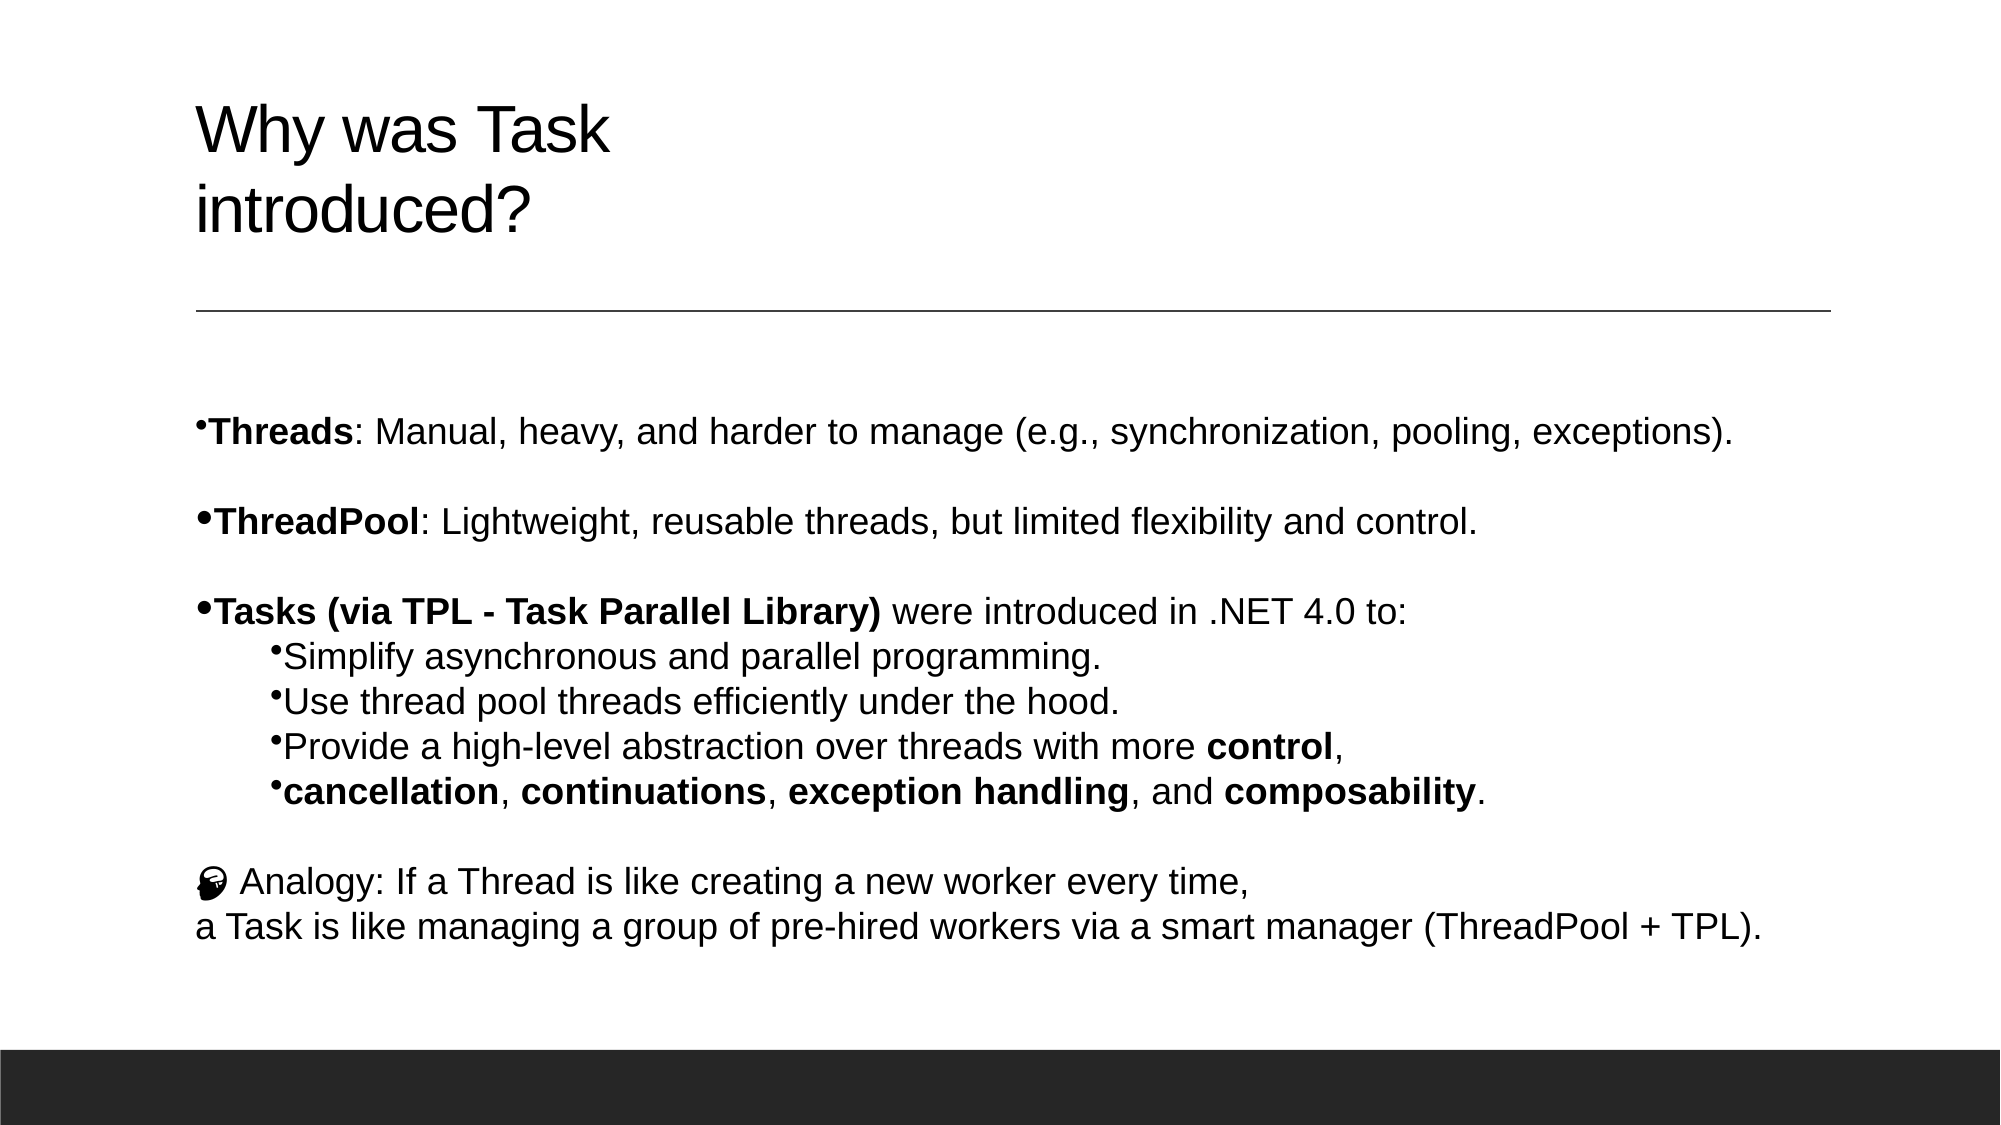

# Why was Task introduced?

Threads: Manual, heavy, and harder to manage (e.g., synchronization, pooling, exceptions).

ThreadPool: Lightweight, reusable threads, but limited flexibility and control.

Tasks (via TPL - Task Parallel Library) were introduced in .NET 4.0 to:
Simplify asynchronous and parallel programming.
Use thread pool threads efficiently under the hood.
Provide a high-level abstraction over threads with more control,
cancellation, continuations, exception handling, and composability.

🧠 Analogy: If a Thread is like creating a new worker every time,
a Task is like managing a group of pre-hired workers via a smart manager (ThreadPool + TPL).